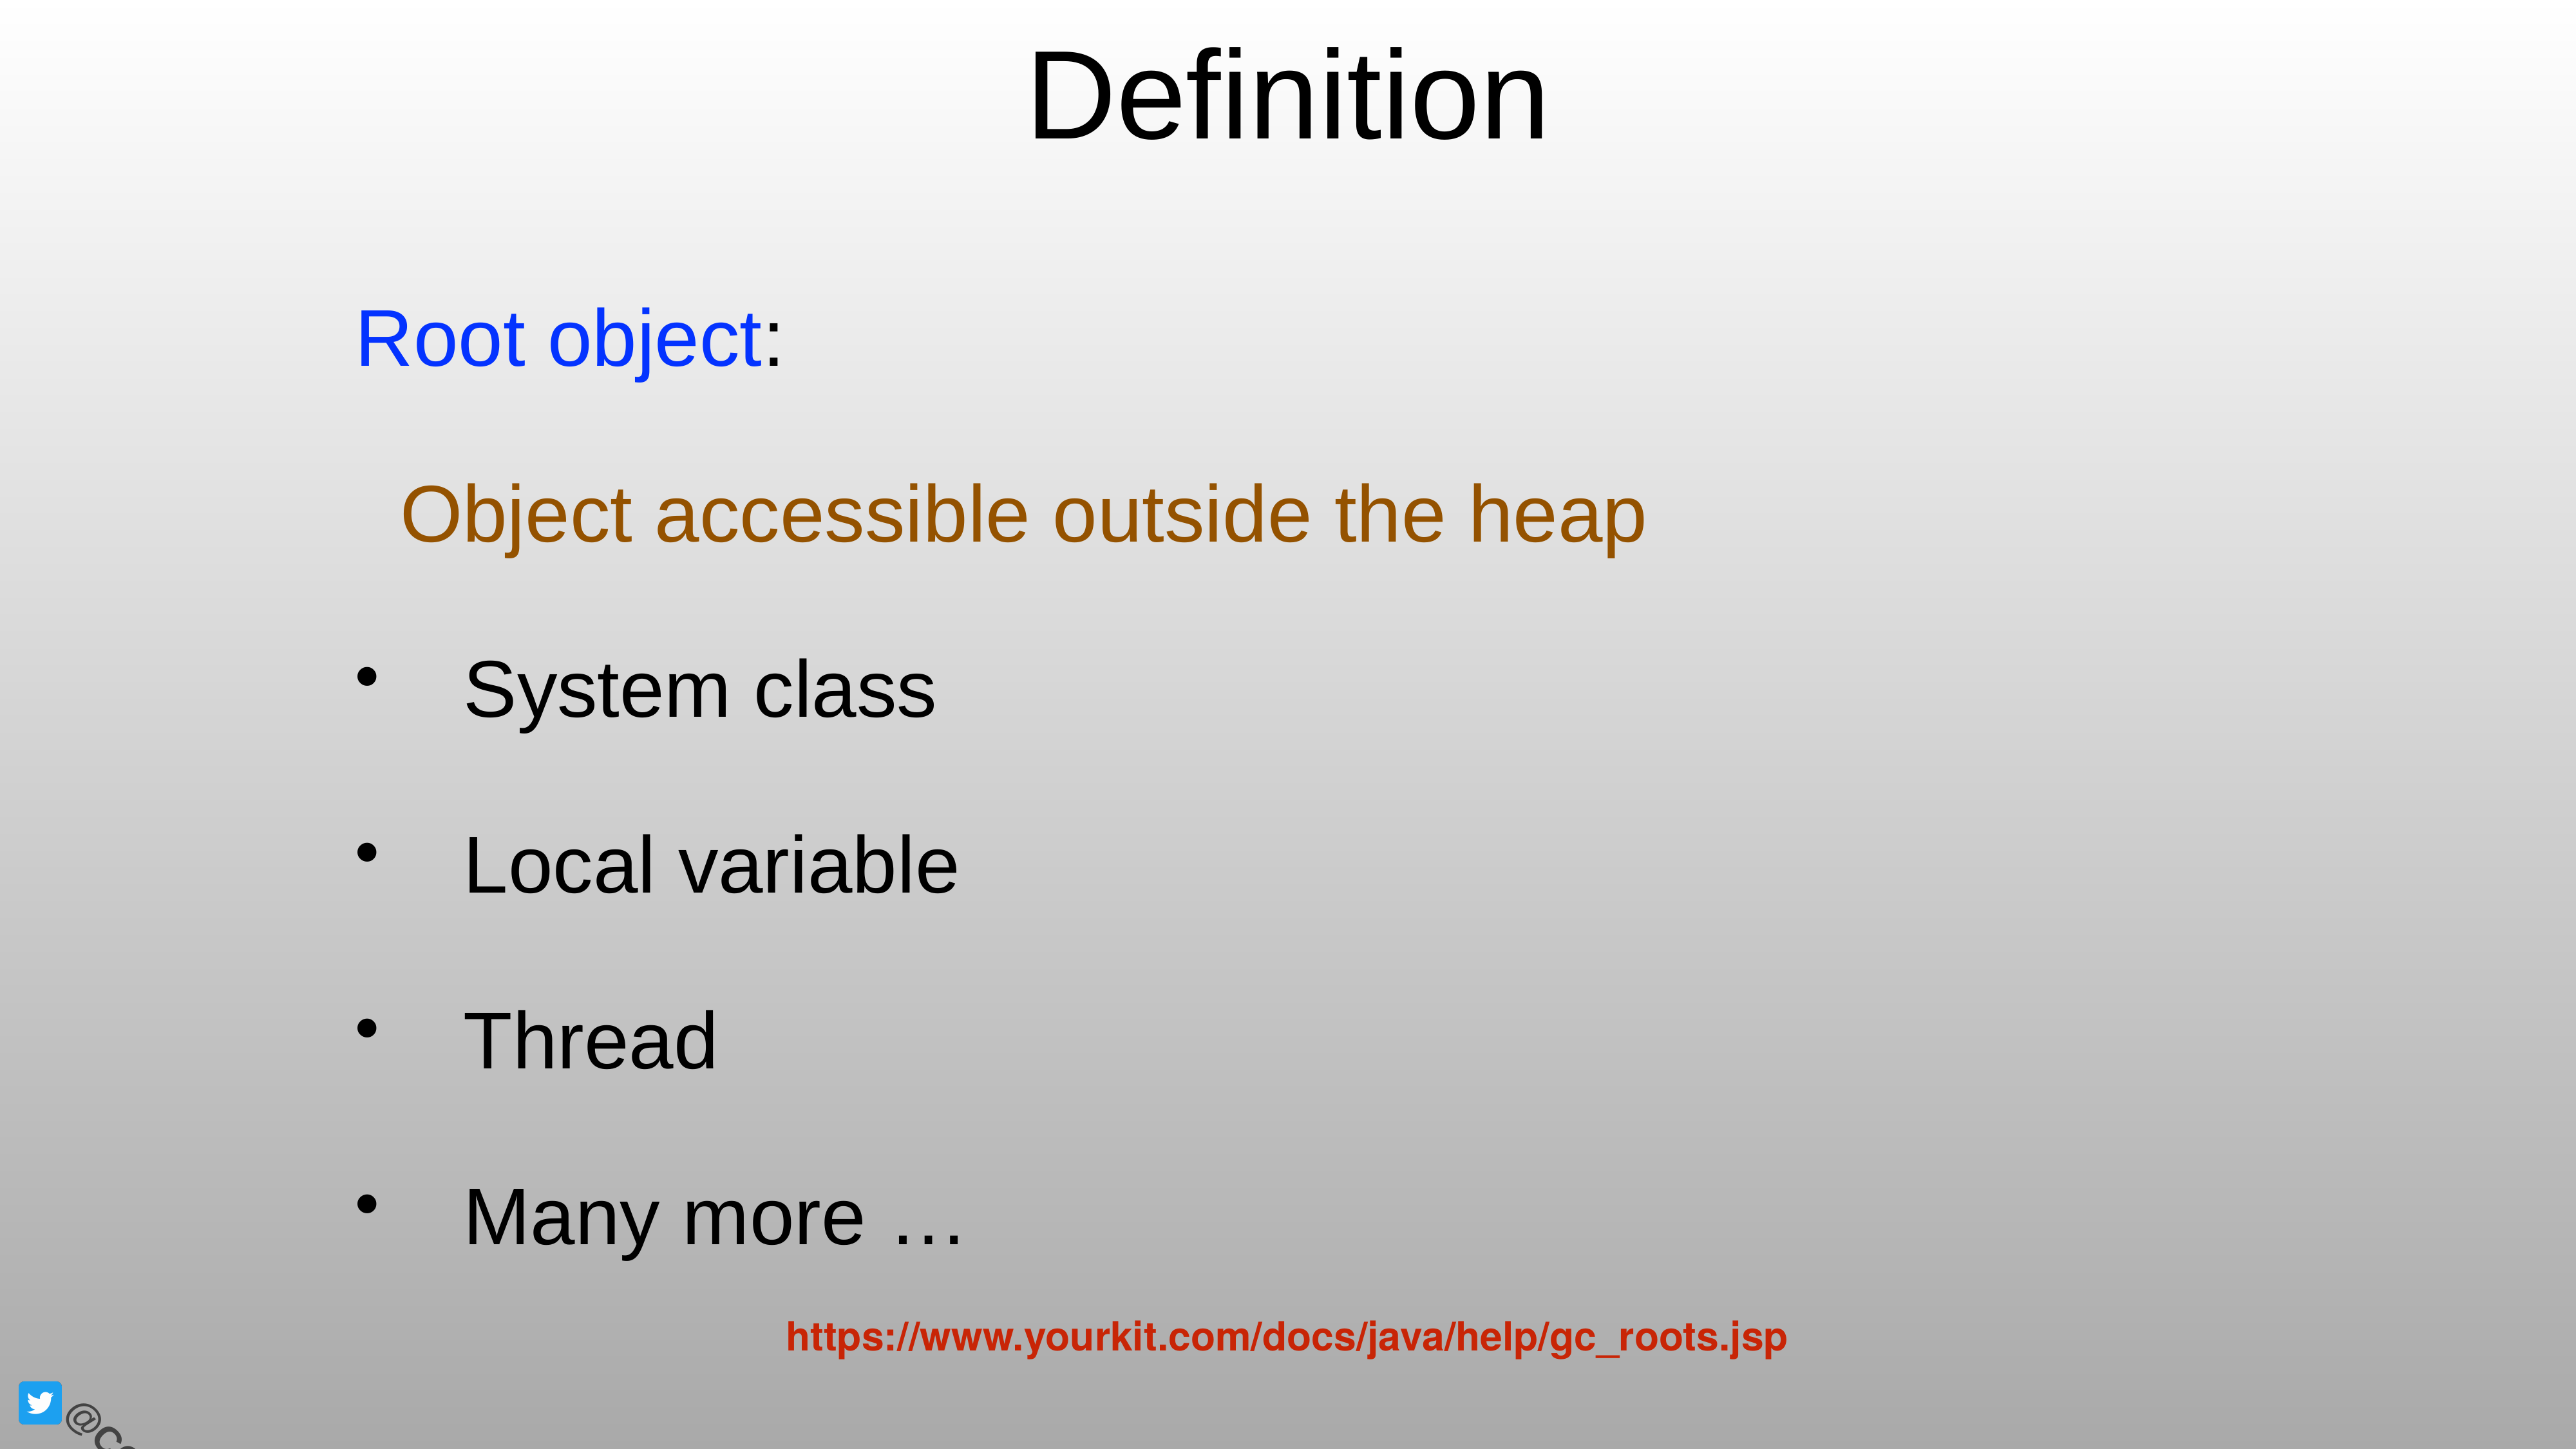

# Definition
Root object:
  Object accessible outside the heap
System class
Local variable
Thread
Many more …
https://www.yourkit.com/docs/java/help/gc_roots.jsp
36